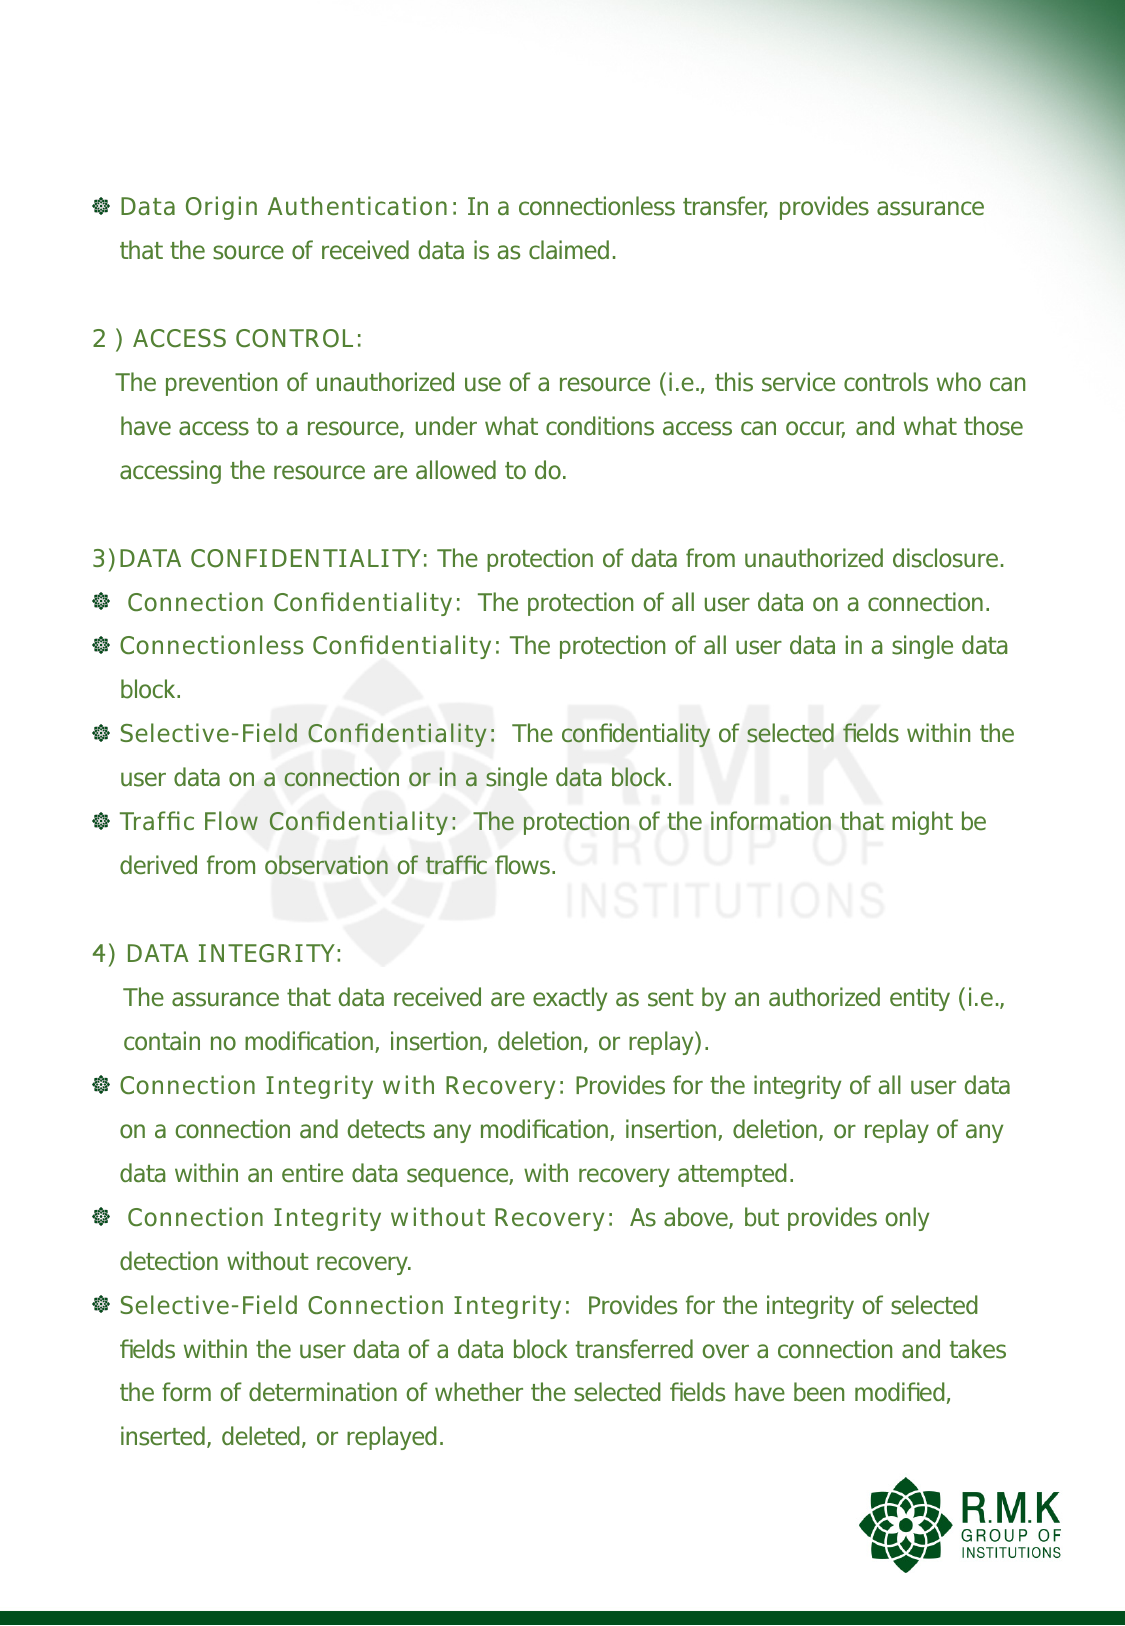

#
Data Origin Authentication: In a connectionless transfer, provides assurance that the source of received data is as claimed.

2 ) ACCESS CONTROL:
   The prevention of unauthorized use of a resource (i.e., this service controls who can have access to a resource, under what conditions access can occur, and what those accessing the resource are allowed to do.

3)DATA CONFIDENTIALITY: The protection of data from unauthorized disclosure.
 Connection Confidentiality:  The protection of all user data on a connection.
Connectionless Confidentiality: The protection of all user data in a single data block.
Selective-Field Confidentiality:  The confidentiality of selected fields within the user data on a connection or in a single data block.
Traffic Flow Confidentiality:  The protection of the information that might be derived from observation of traffic flows.

4) DATA INTEGRITY:
    The assurance that data received are exactly as sent by an authorized entity (i.e.,
    contain no modification, insertion, deletion, or replay).
Connection Integrity with Recovery: Provides for the integrity of all user data on a connection and detects any modification, insertion, deletion, or replay of any data within an entire data sequence, with recovery attempted.
 Connection Integrity without Recovery:  As above, but provides only detection without recovery.
Selective-Field Connection Integrity:  Provides for the integrity of selected fields within the user data of a data block transferred over a connection and takes the form of determination of whether the selected fields have been modified, inserted, deleted, or replayed.